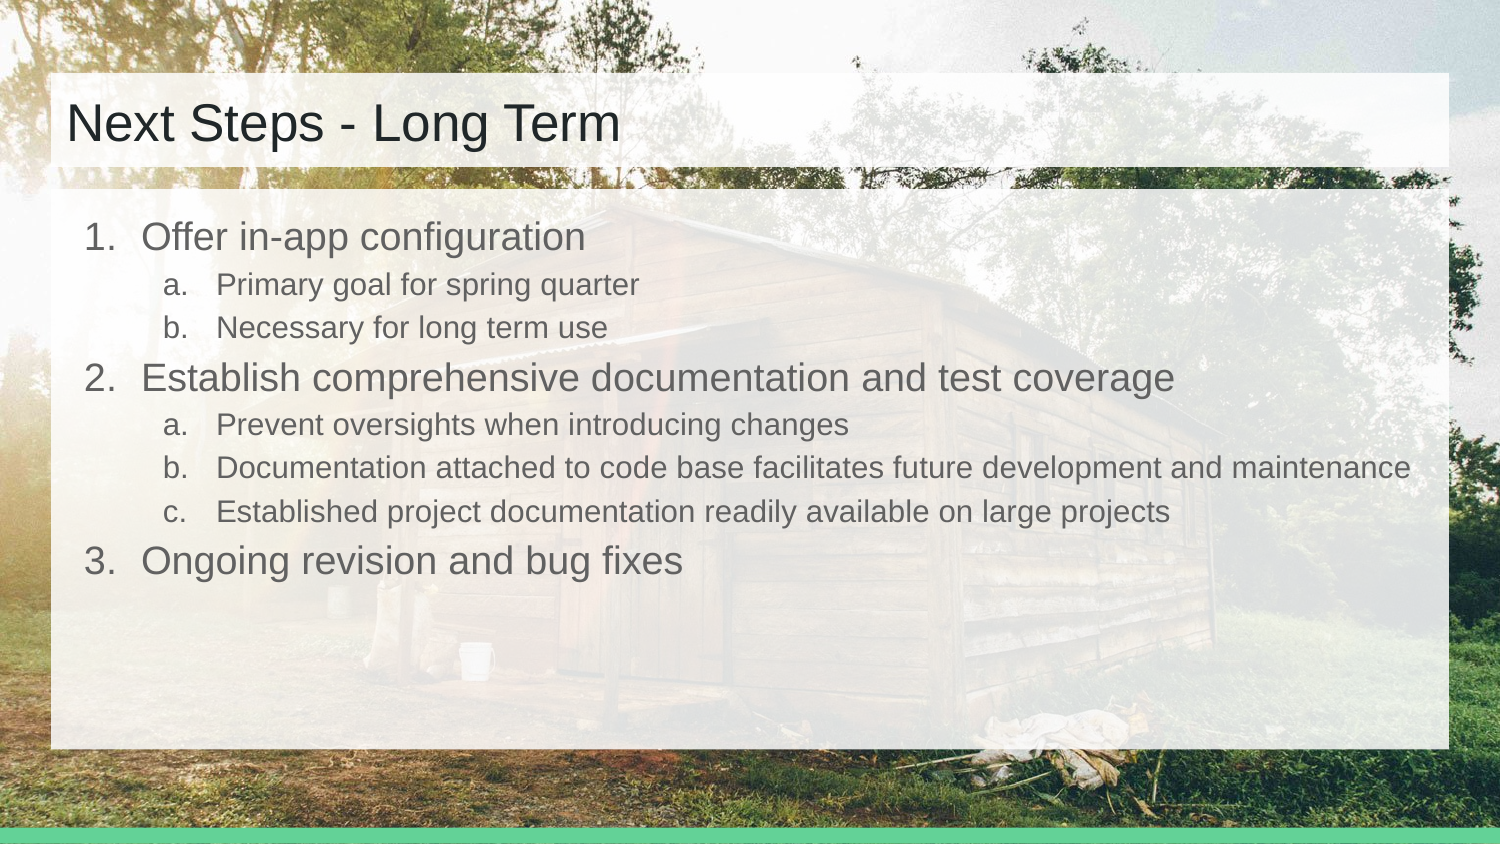

# Next Steps - Long Term
Offer in-app configuration
Primary goal for spring quarter
Necessary for long term use
Establish comprehensive documentation and test coverage
Prevent oversights when introducing changes
Documentation attached to code base facilitates future development and maintenance
Established project documentation readily available on large projects
Ongoing revision and bug fixes